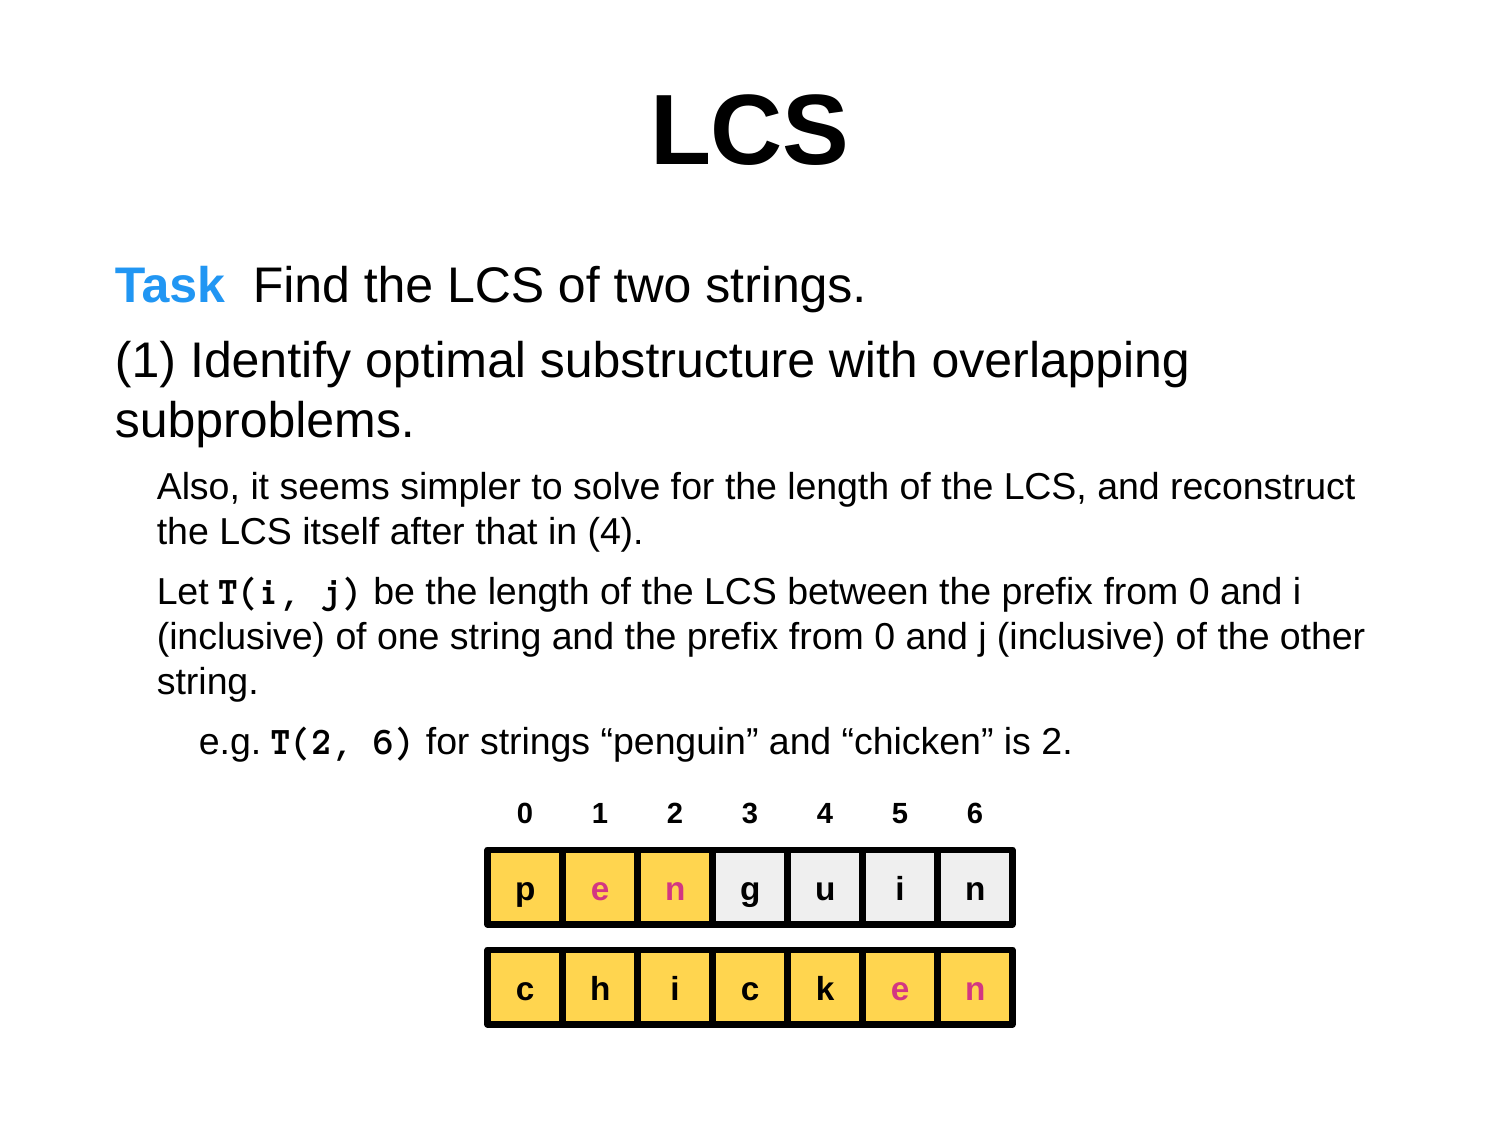

LCS
Task  Find the LCS of two strings.

(1) Identify optimal substructure with overlapping subproblems.

    Also, it seems simpler to solve for the length of the LCS, and reconstruct
    the LCS itself after that in (4).

    Let T(i, j) be the length of the LCS between the prefix from 0 and i
    (inclusive) of one string and the prefix from 0 and j (inclusive) of the other
    string.

        e.g. T(2, 6) for strings “penguin” and “chicken” is 2.
0
1
2
3
4
5
6
p
e
n
g
u
i
n
c
h
i
c
k
e
n